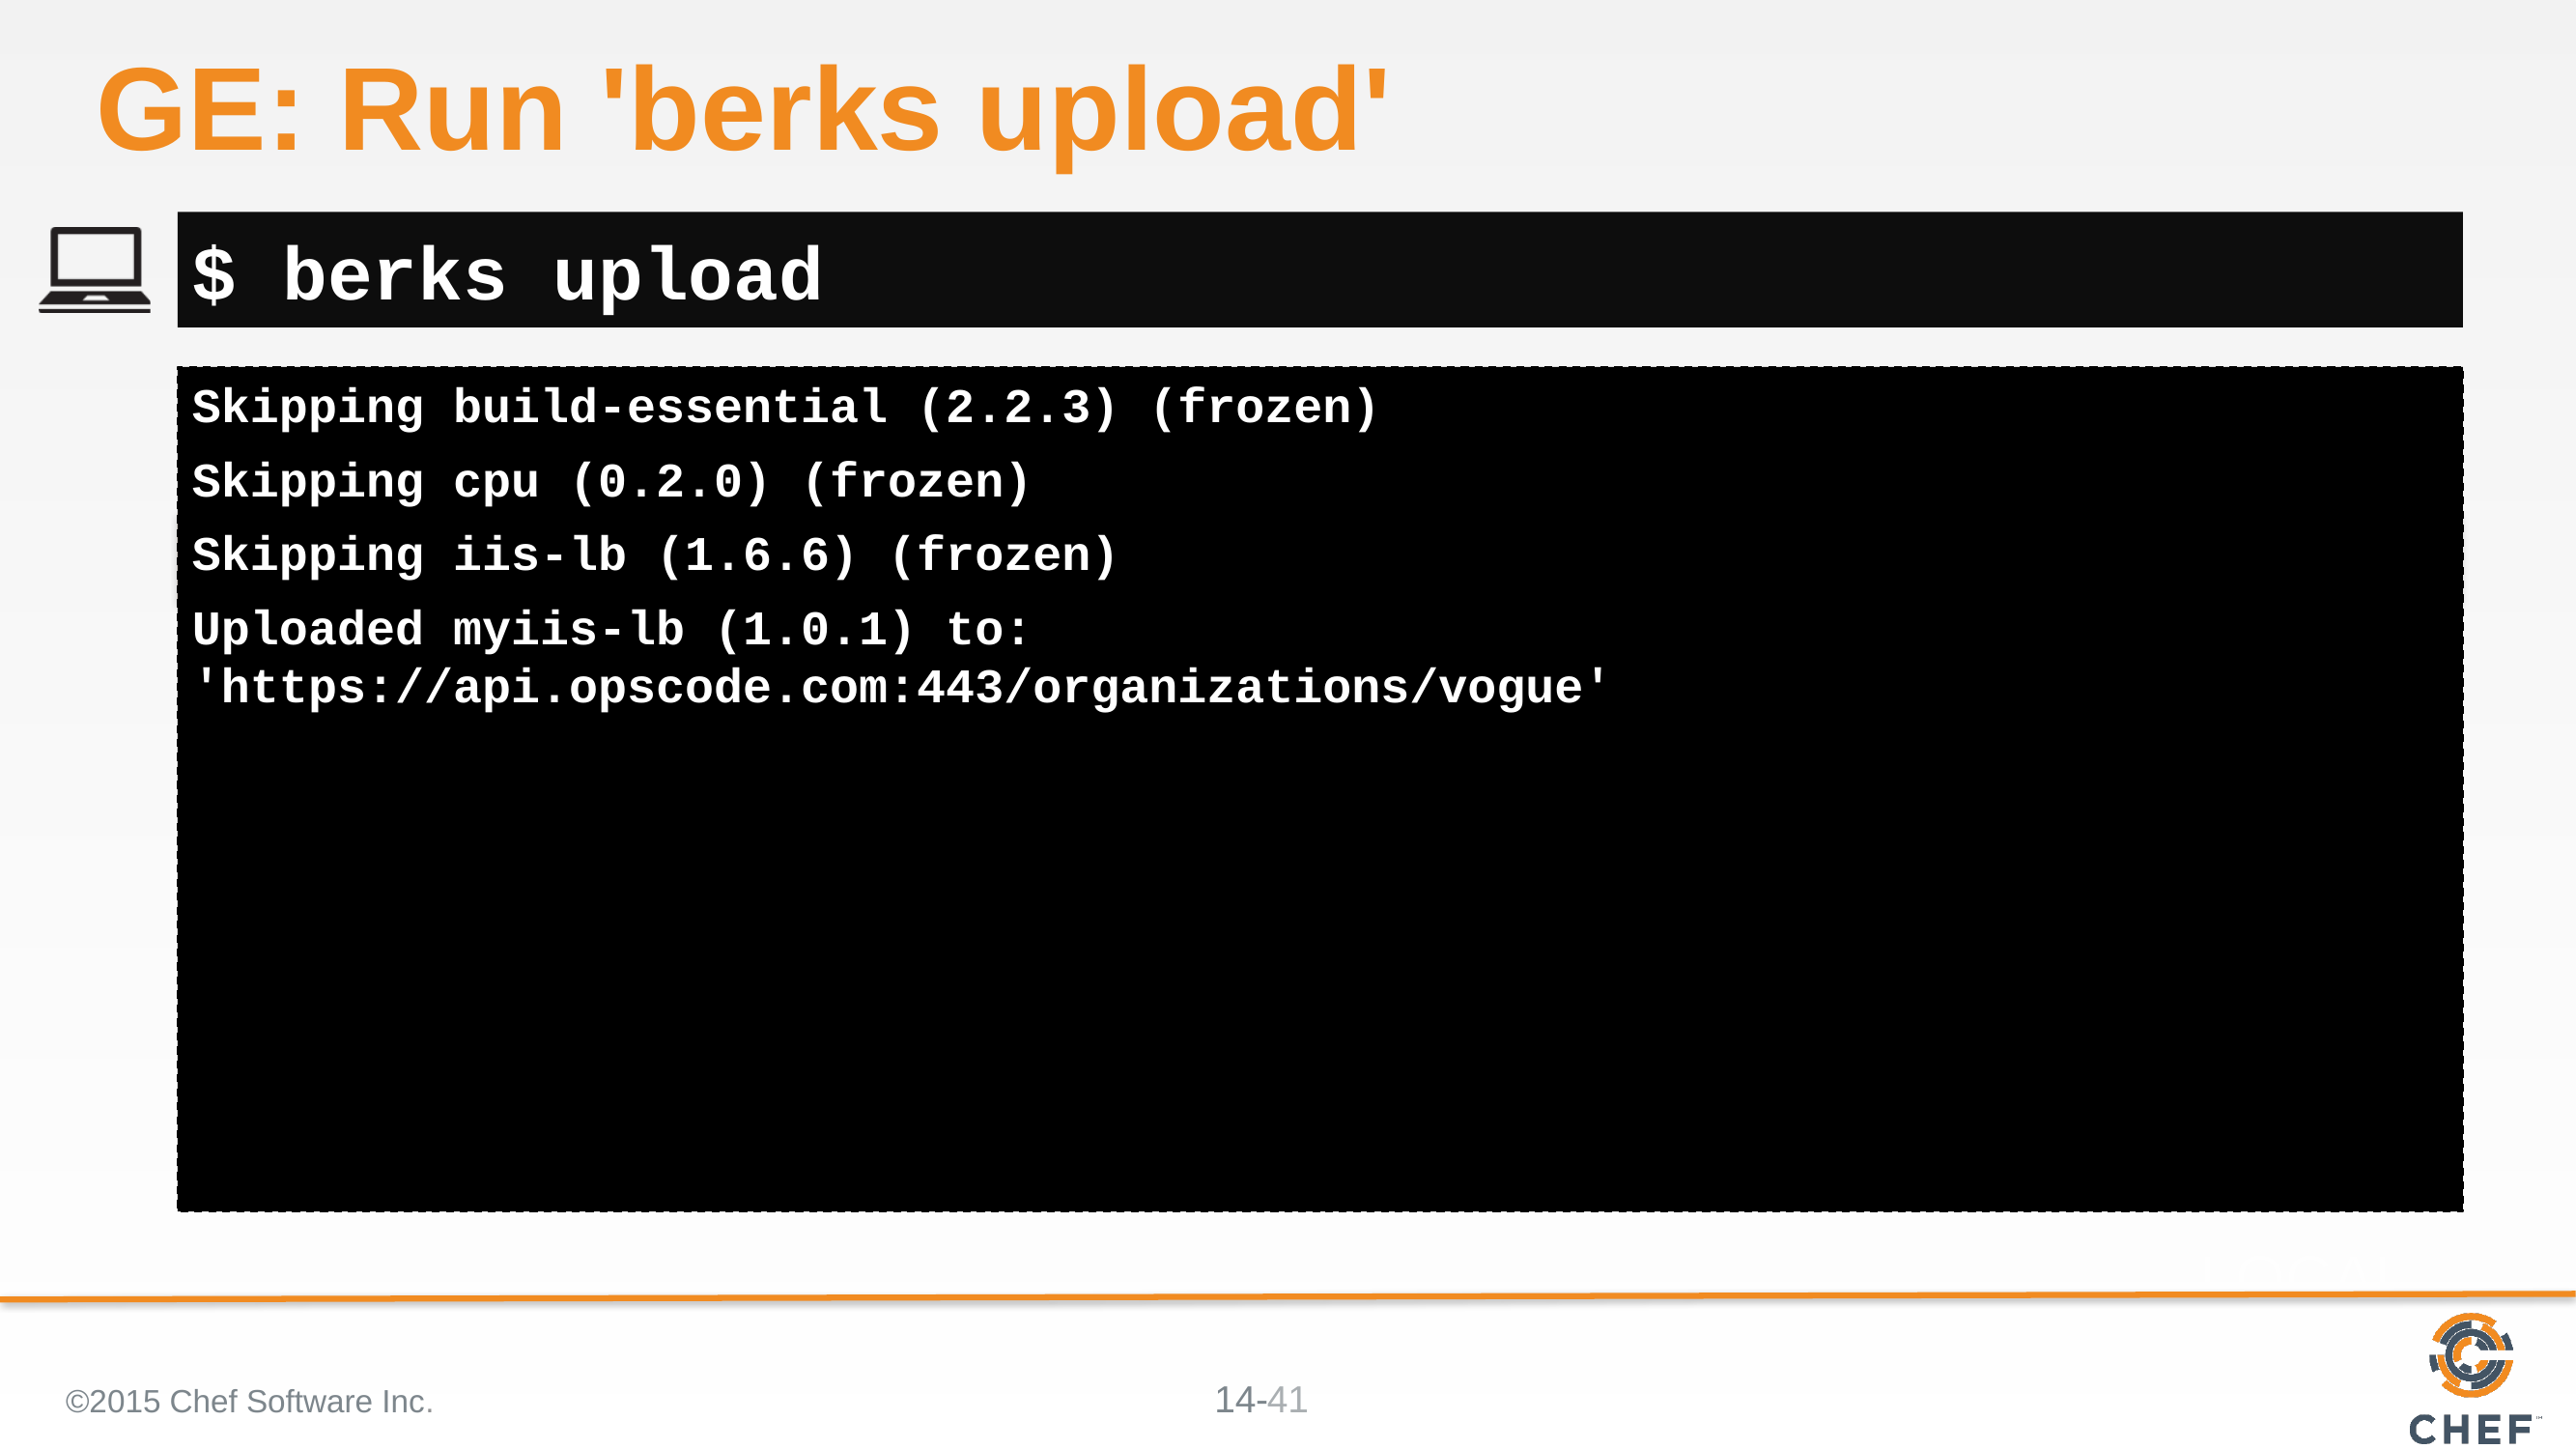

# GE: Run 'berks upload'
$ berks upload
Skipping build-essential (2.2.3) (frozen)
Skipping cpu (0.2.0) (frozen)
Skipping iis-lb (1.6.6) (frozen)
Uploaded myiis-lb (1.0.1) to: 'https://api.opscode.com:443/organizations/vogue'
©2015 Chef Software Inc.
41